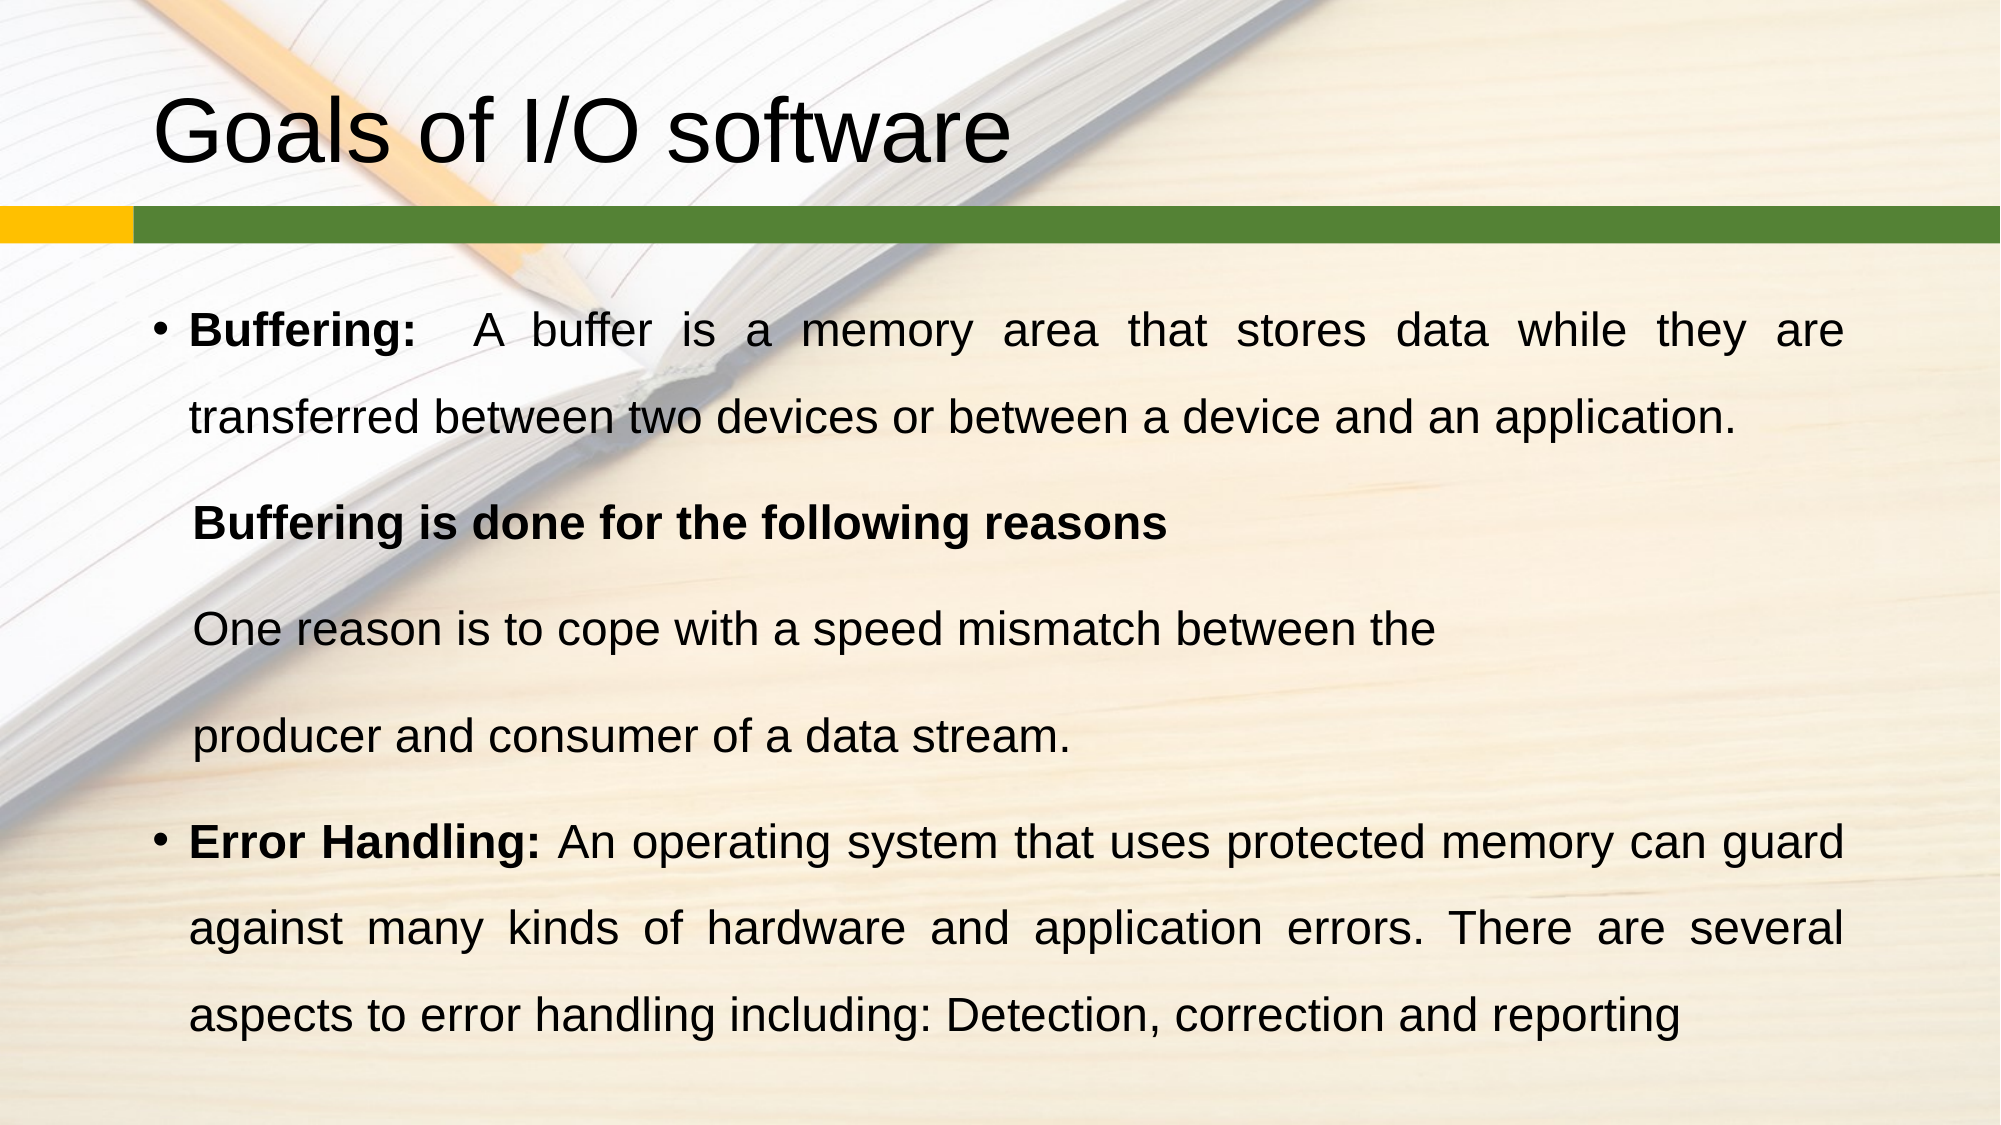

# Goals of I/O software
Buffering:  A buffer is a memory area that stores data while they are transferred between two devices or between a device and an application.
   Buffering is done for the following reasons
   One reason is to cope with a speed mismatch between the
   producer and consumer of a data stream.
Error Handling: An operating system that uses protected memory can guard against many kinds of hardware and application errors. There are several aspects to error handling including: Detection, correction and reporting